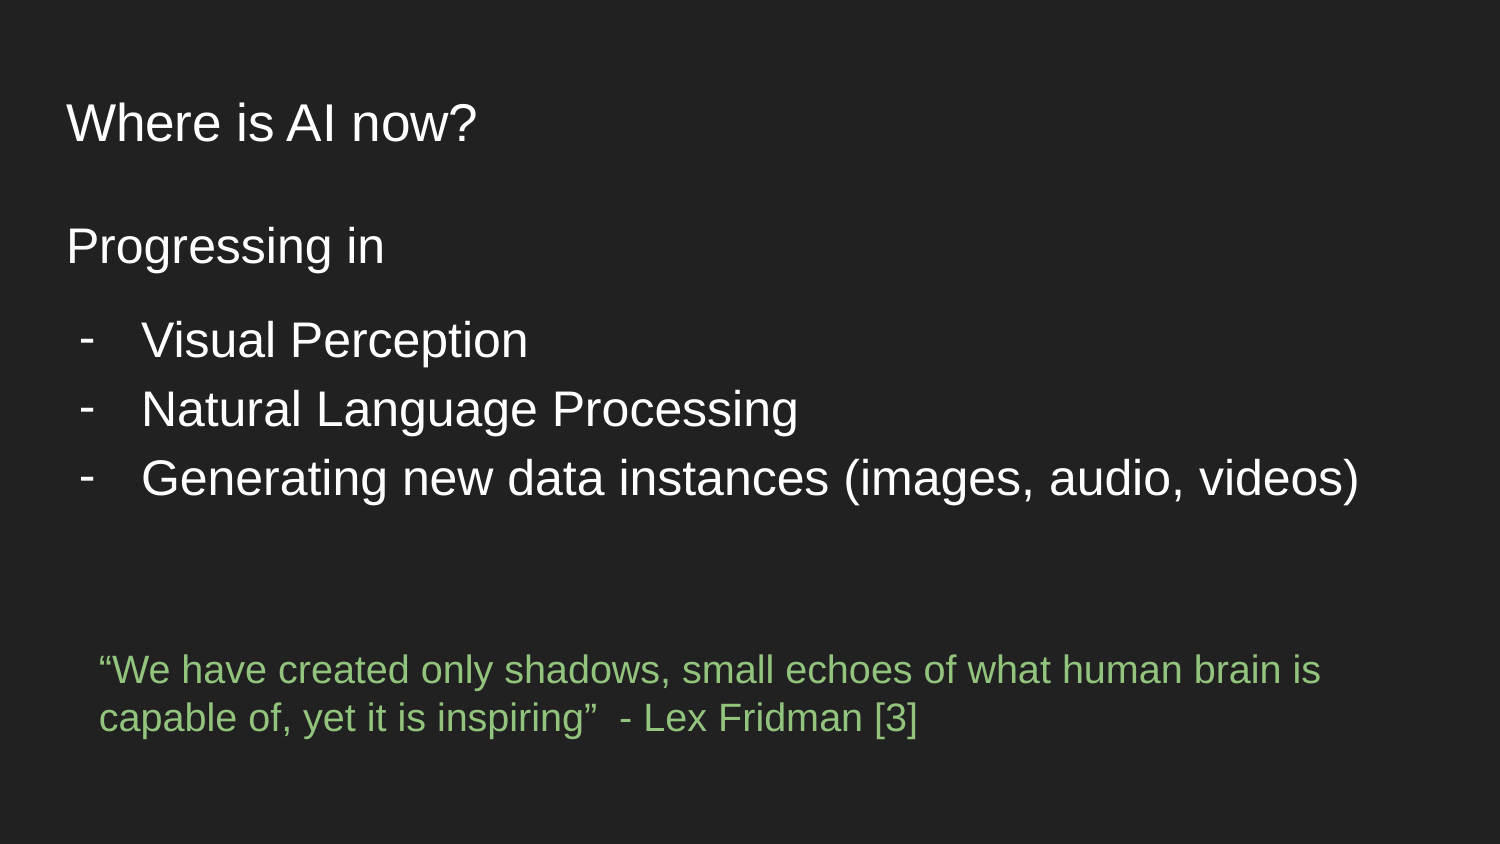

# Where is AI now?
Progressing in
Visual Perception
Natural Language Processing
Generating new data instances (images, audio, videos)
“We have created only shadows, small echoes of what human brain is capable of, yet it is inspiring”  - Lex Fridman [3]